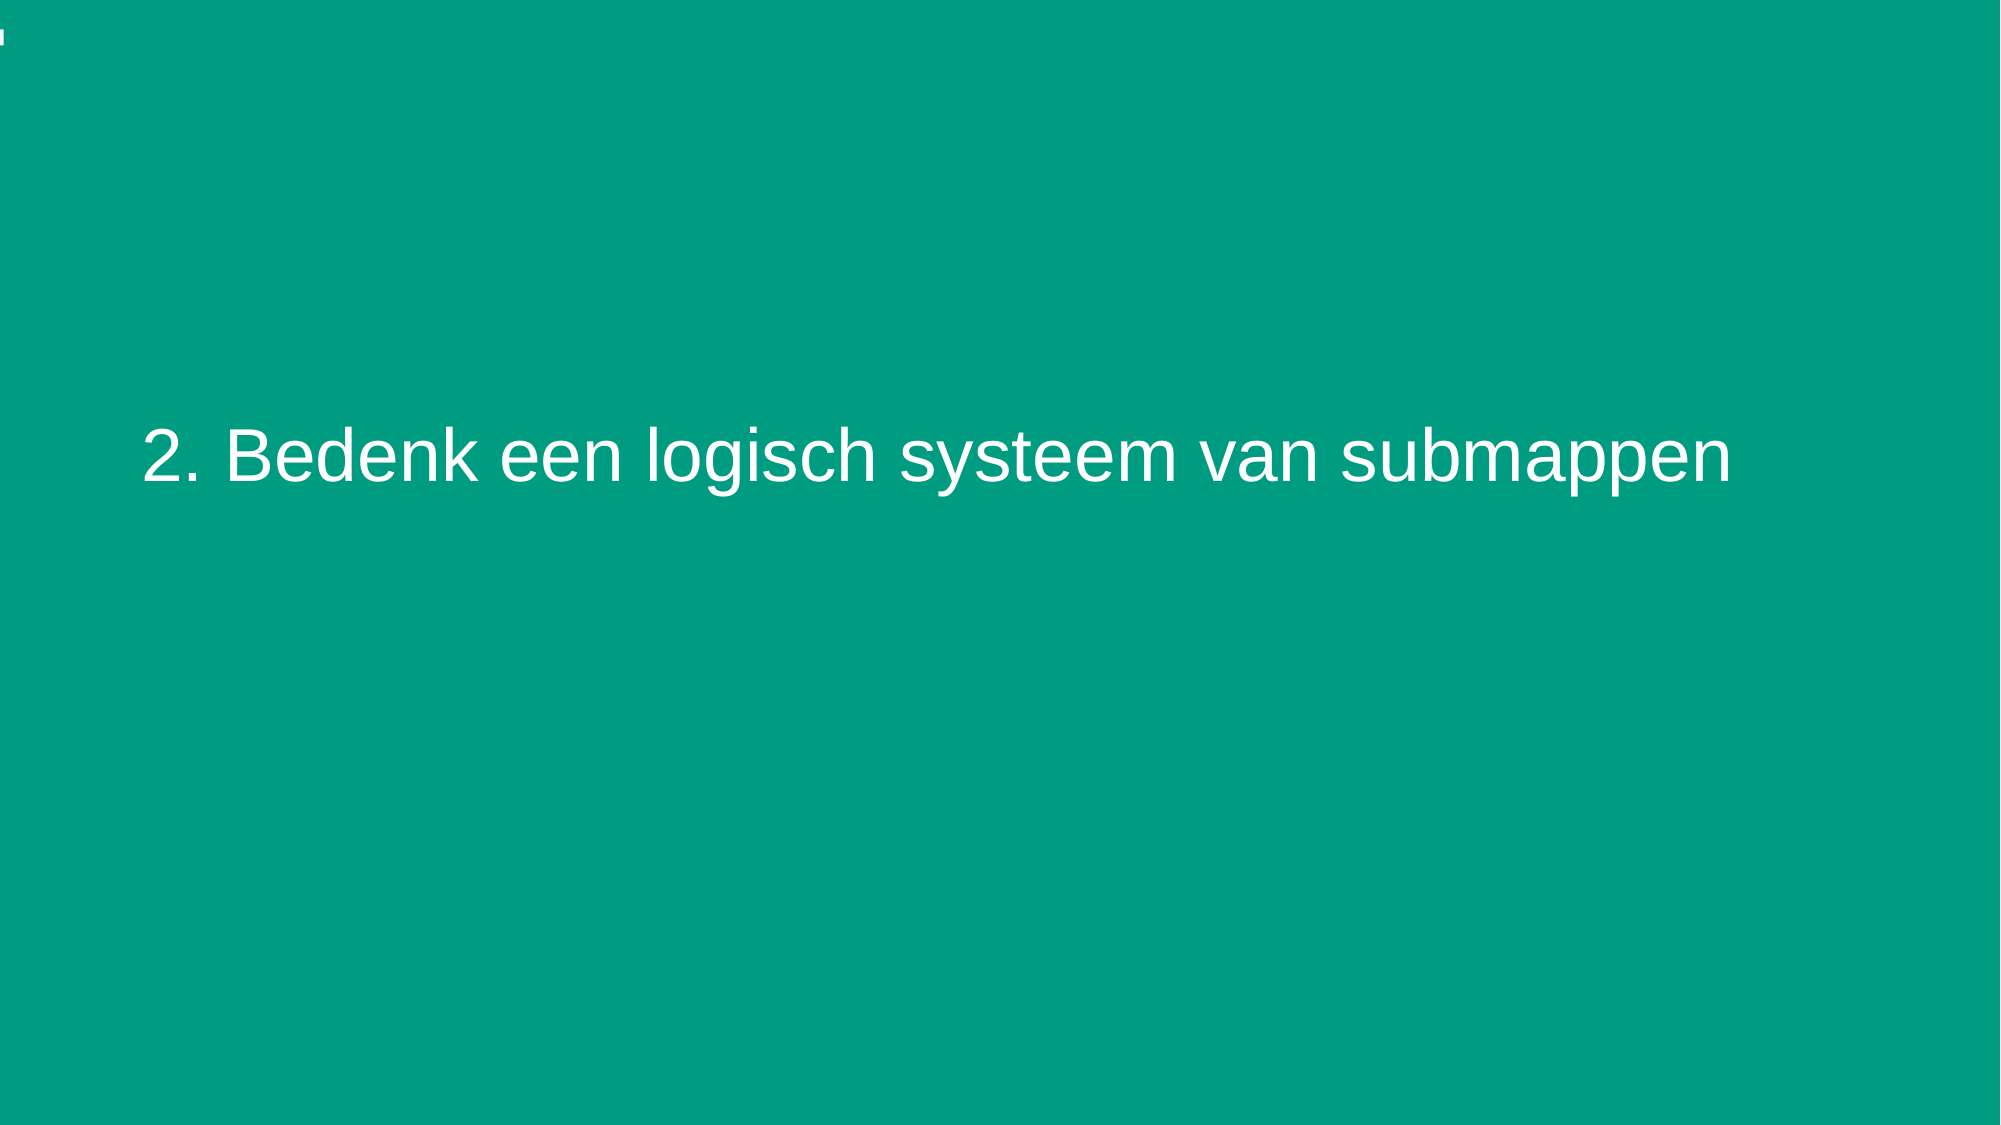

# 2. Bedenk een logisch systeem van submappen